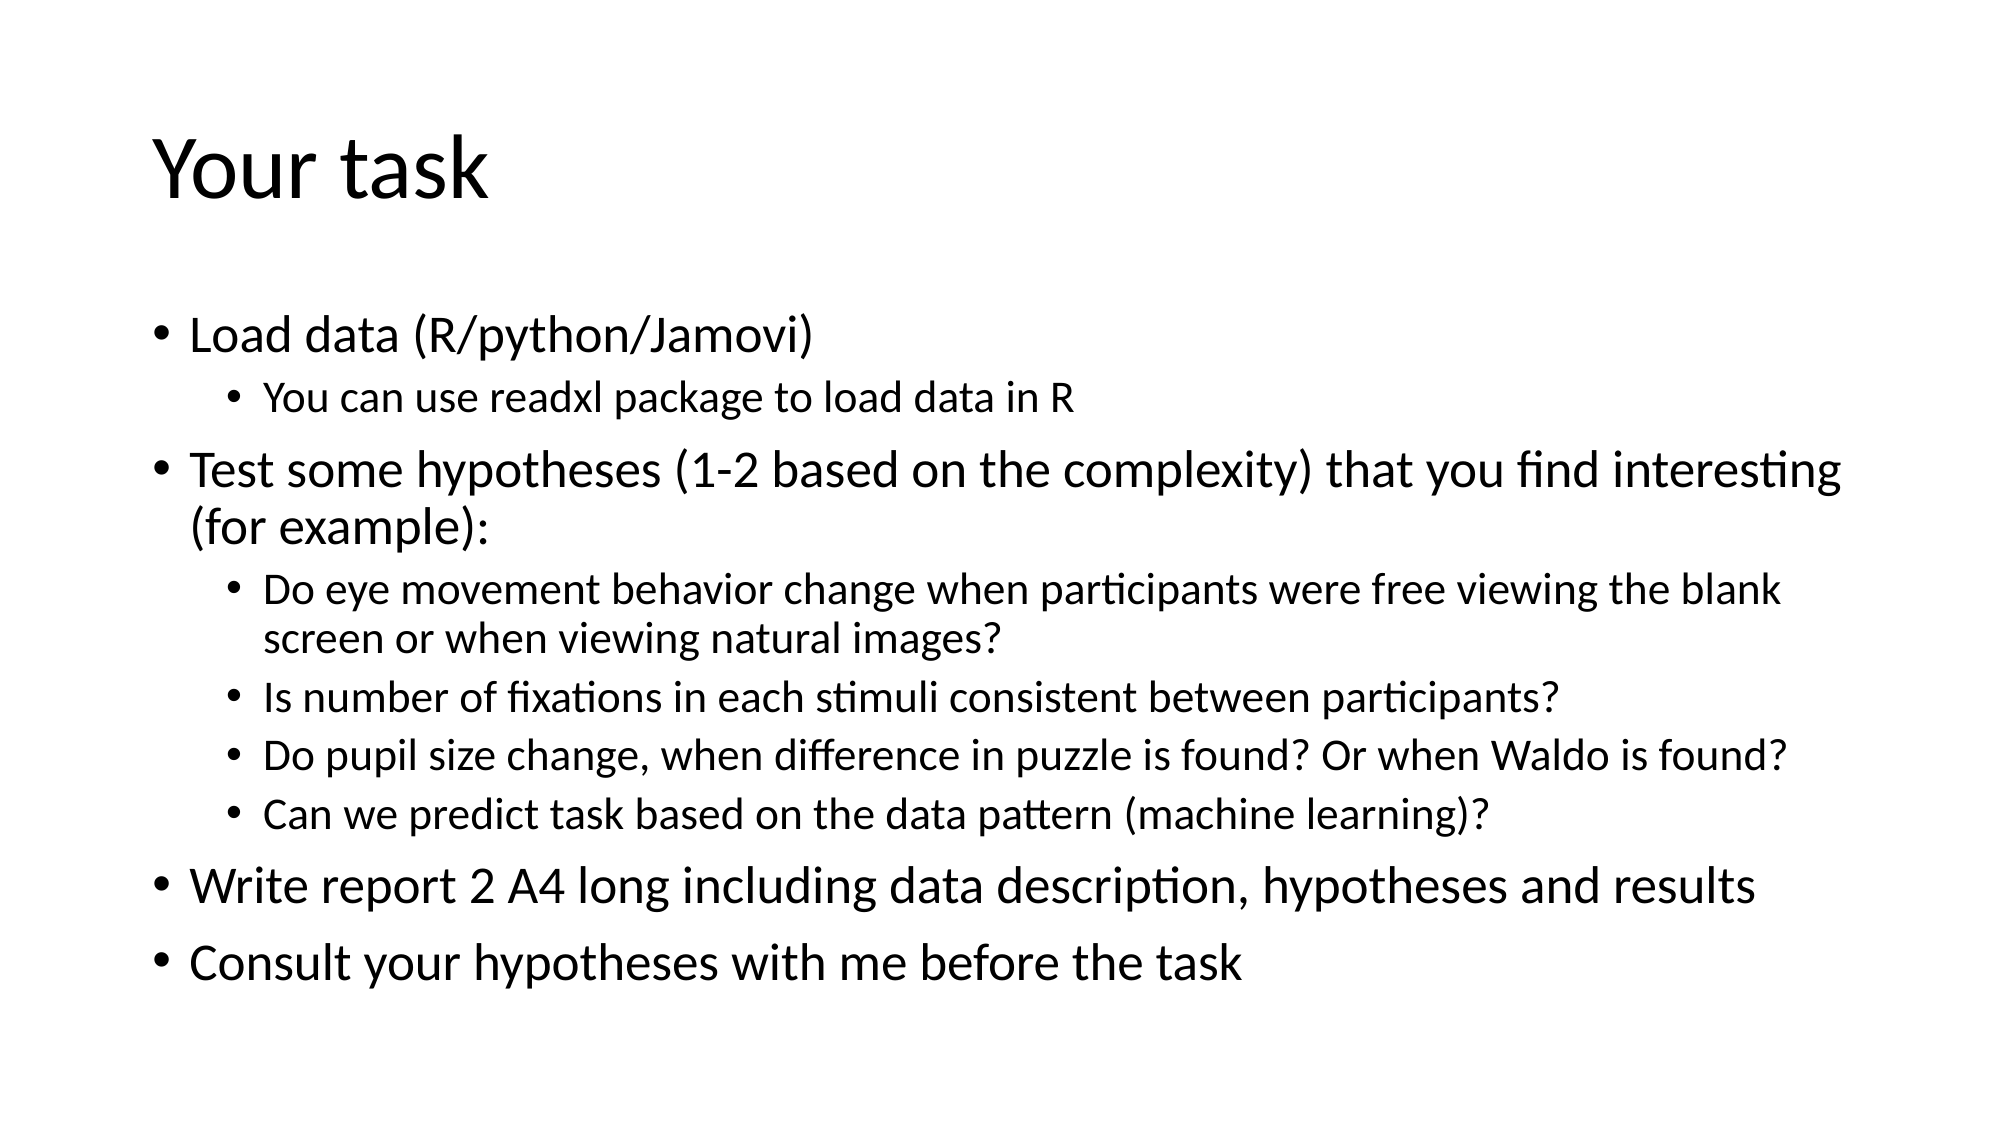

# Your task
Load data (R/python/Jamovi)
You can use readxl package to load data in R
Test some hypotheses (1-2 based on the complexity) that you find interesting (for example):
Do eye movement behavior change when participants were free viewing the blank screen or when viewing natural images?
Is number of fixations in each stimuli consistent between participants?
Do pupil size change, when difference in puzzle is found? Or when Waldo is found?
Can we predict task based on the data pattern (machine learning)?
Write report 2 A4 long including data description, hypotheses and results
Consult your hypotheses with me before the task